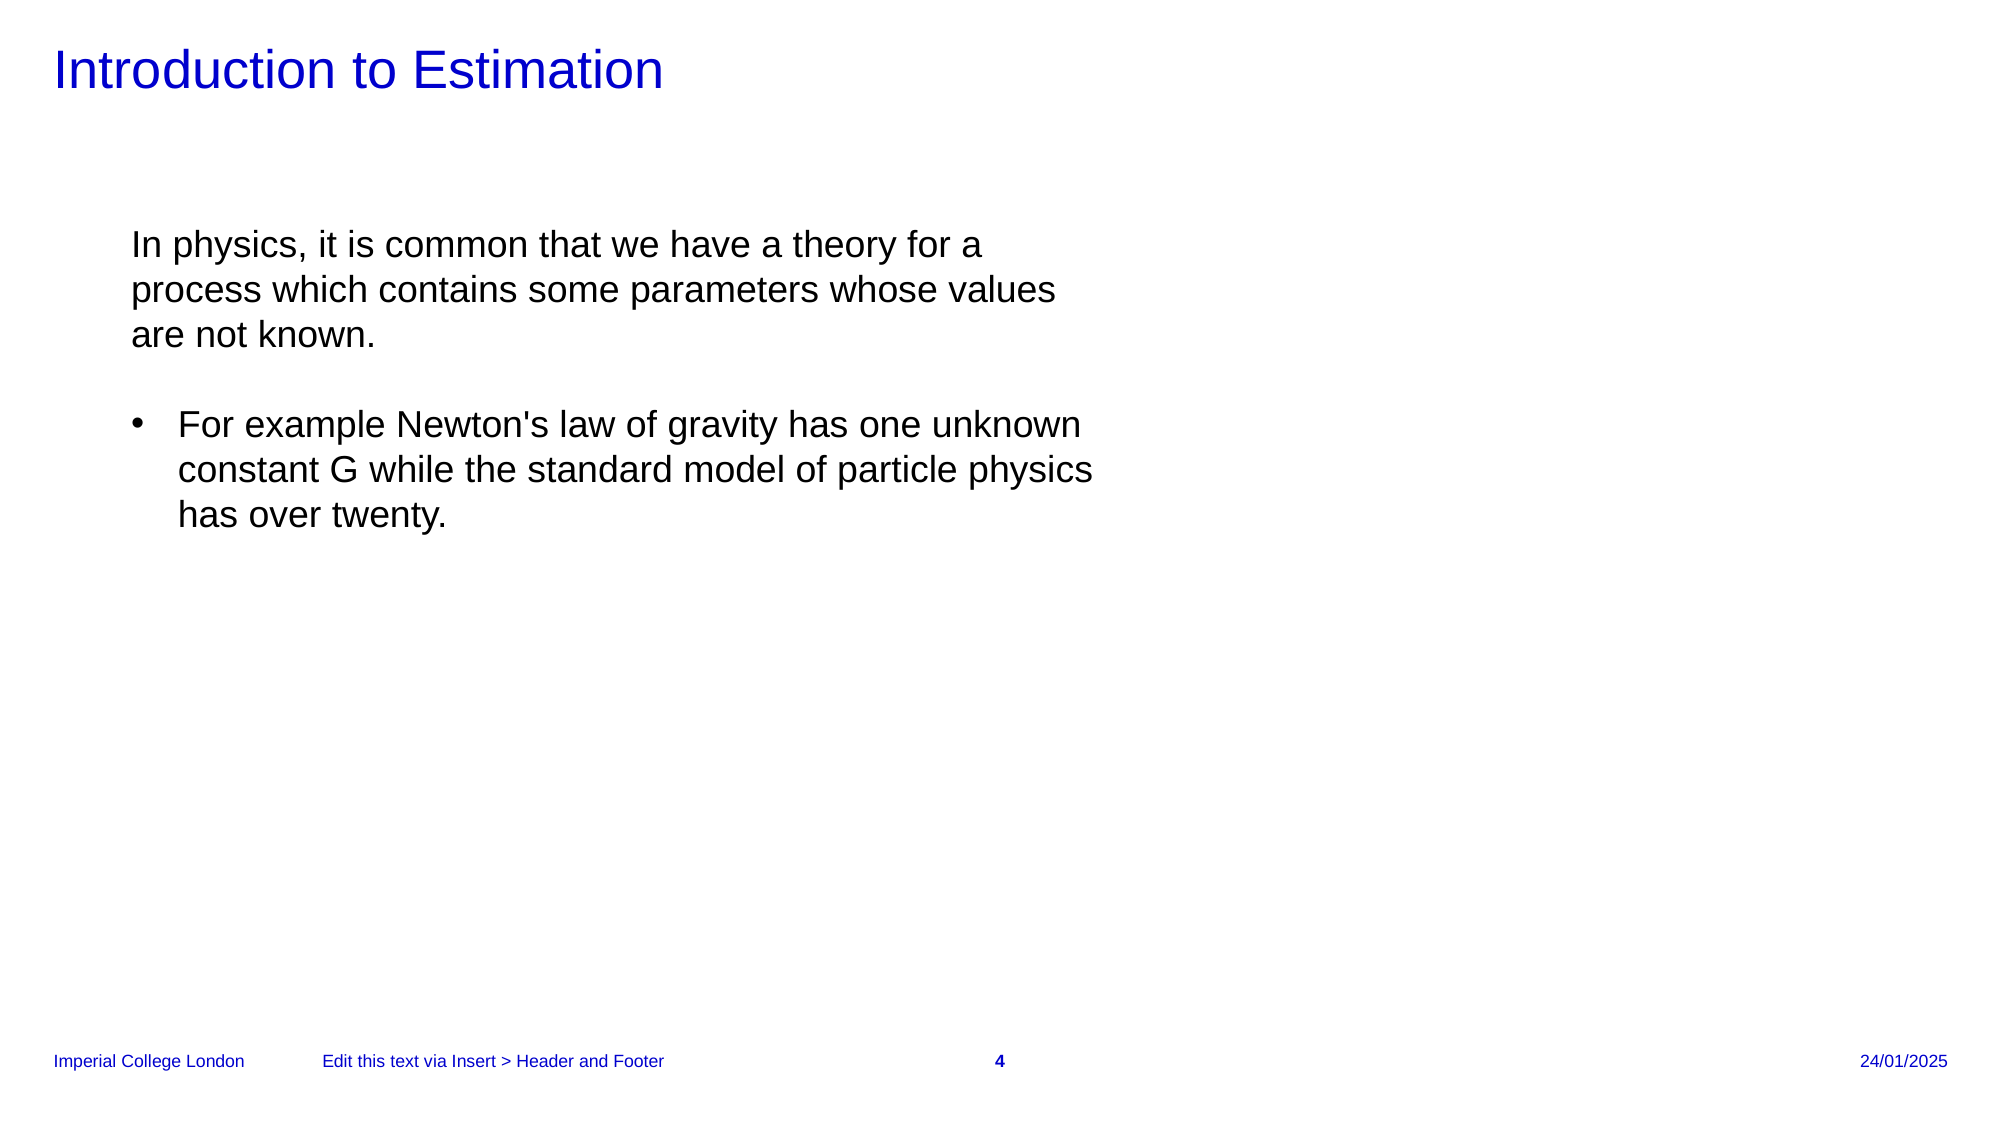

# Introduction to Estimation
In physics, it is common that we have a theory for a process which contains some parameters whose values are not known.

For example Newton's law of gravity has one unknown constant G while the standard model of particle physics has over twenty.
Edit this text via Insert > Header and Footer
4
24/01/2025